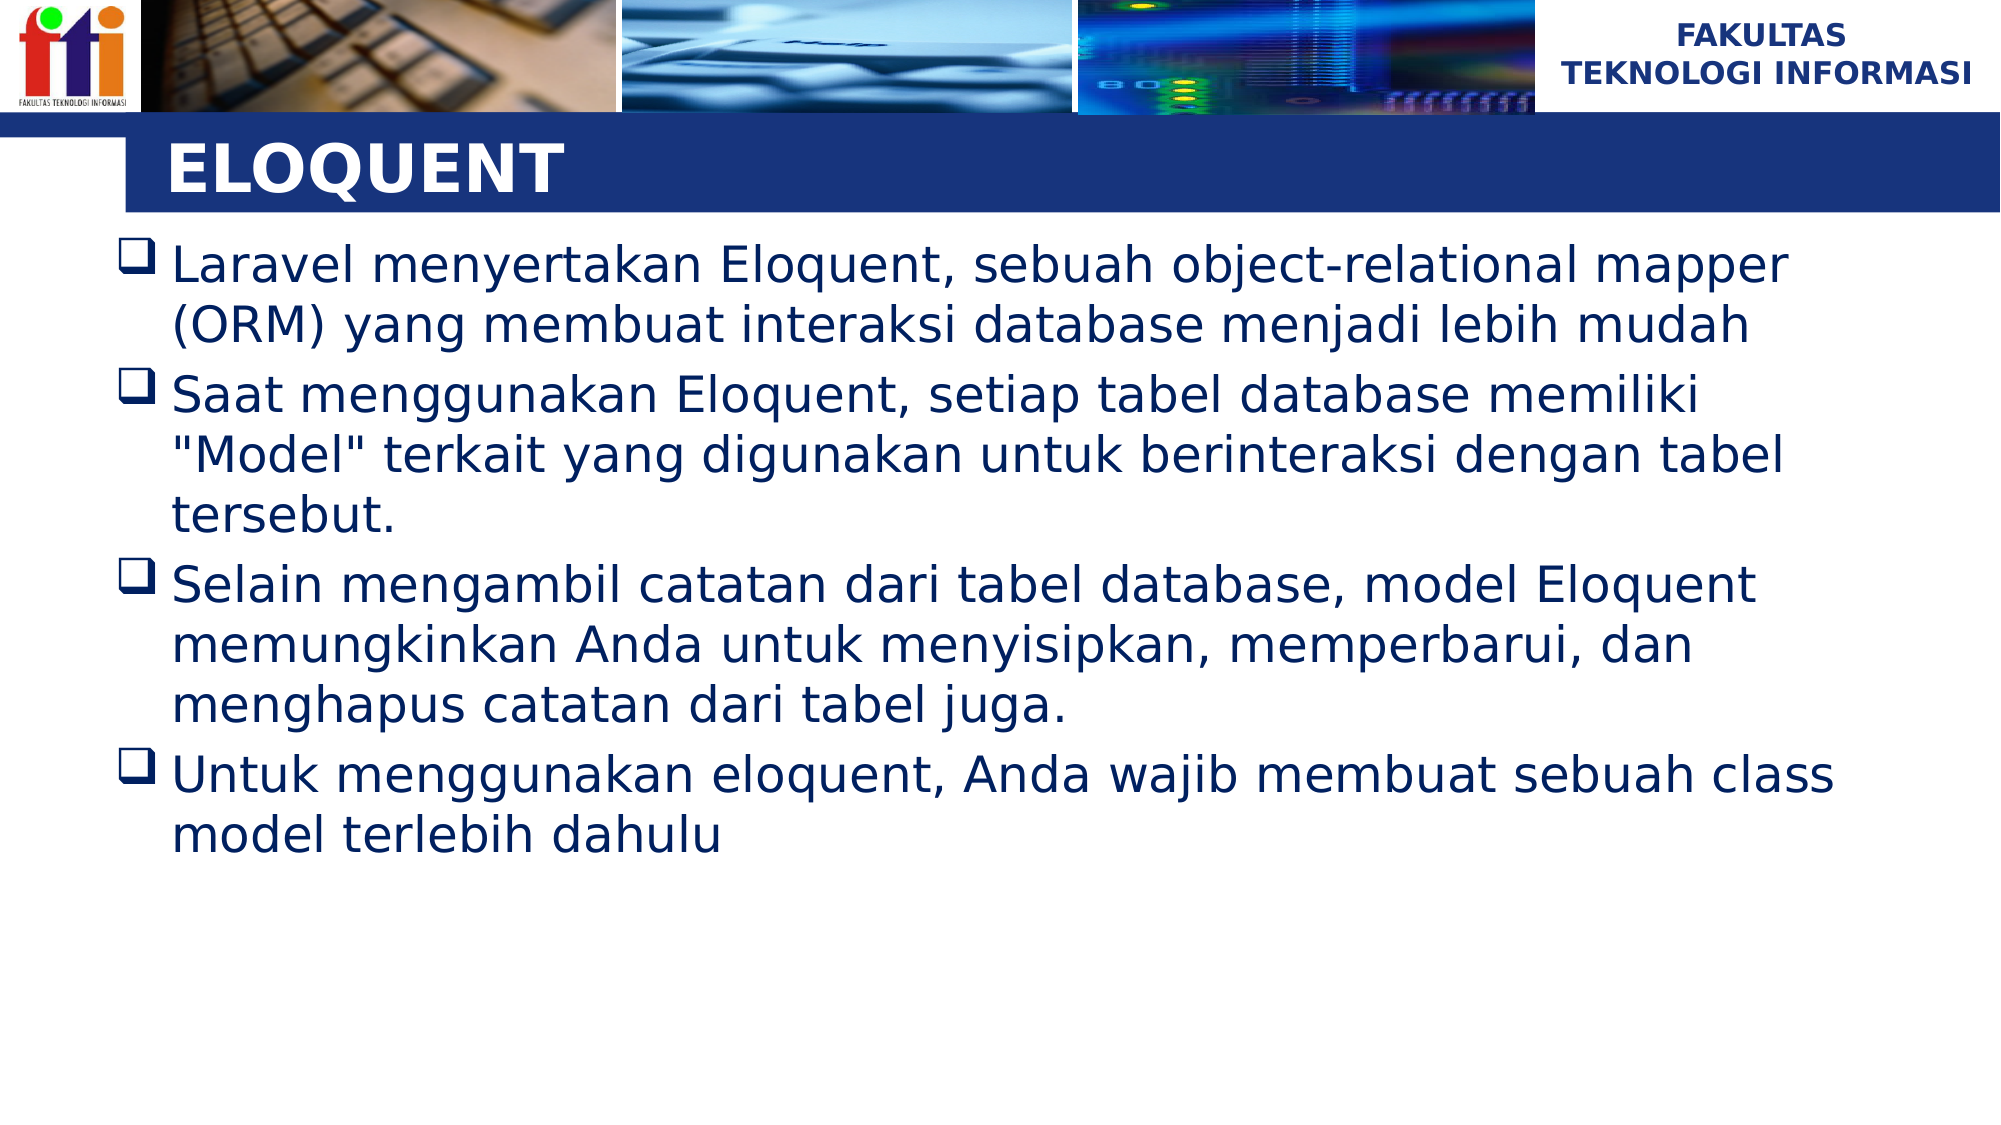

# ELOQUENT
Laravel menyertakan Eloquent, sebuah object-relational mapper (ORM) yang membuat interaksi database menjadi lebih mudah
Saat menggunakan Eloquent, setiap tabel database memiliki "Model" terkait yang digunakan untuk berinteraksi dengan tabel tersebut.
Selain mengambil catatan dari tabel database, model Eloquent memungkinkan Anda untuk menyisipkan, memperbarui, dan menghapus catatan dari tabel juga.
Untuk menggunakan eloquent, Anda wajib membuat sebuah class model terlebih dahulu